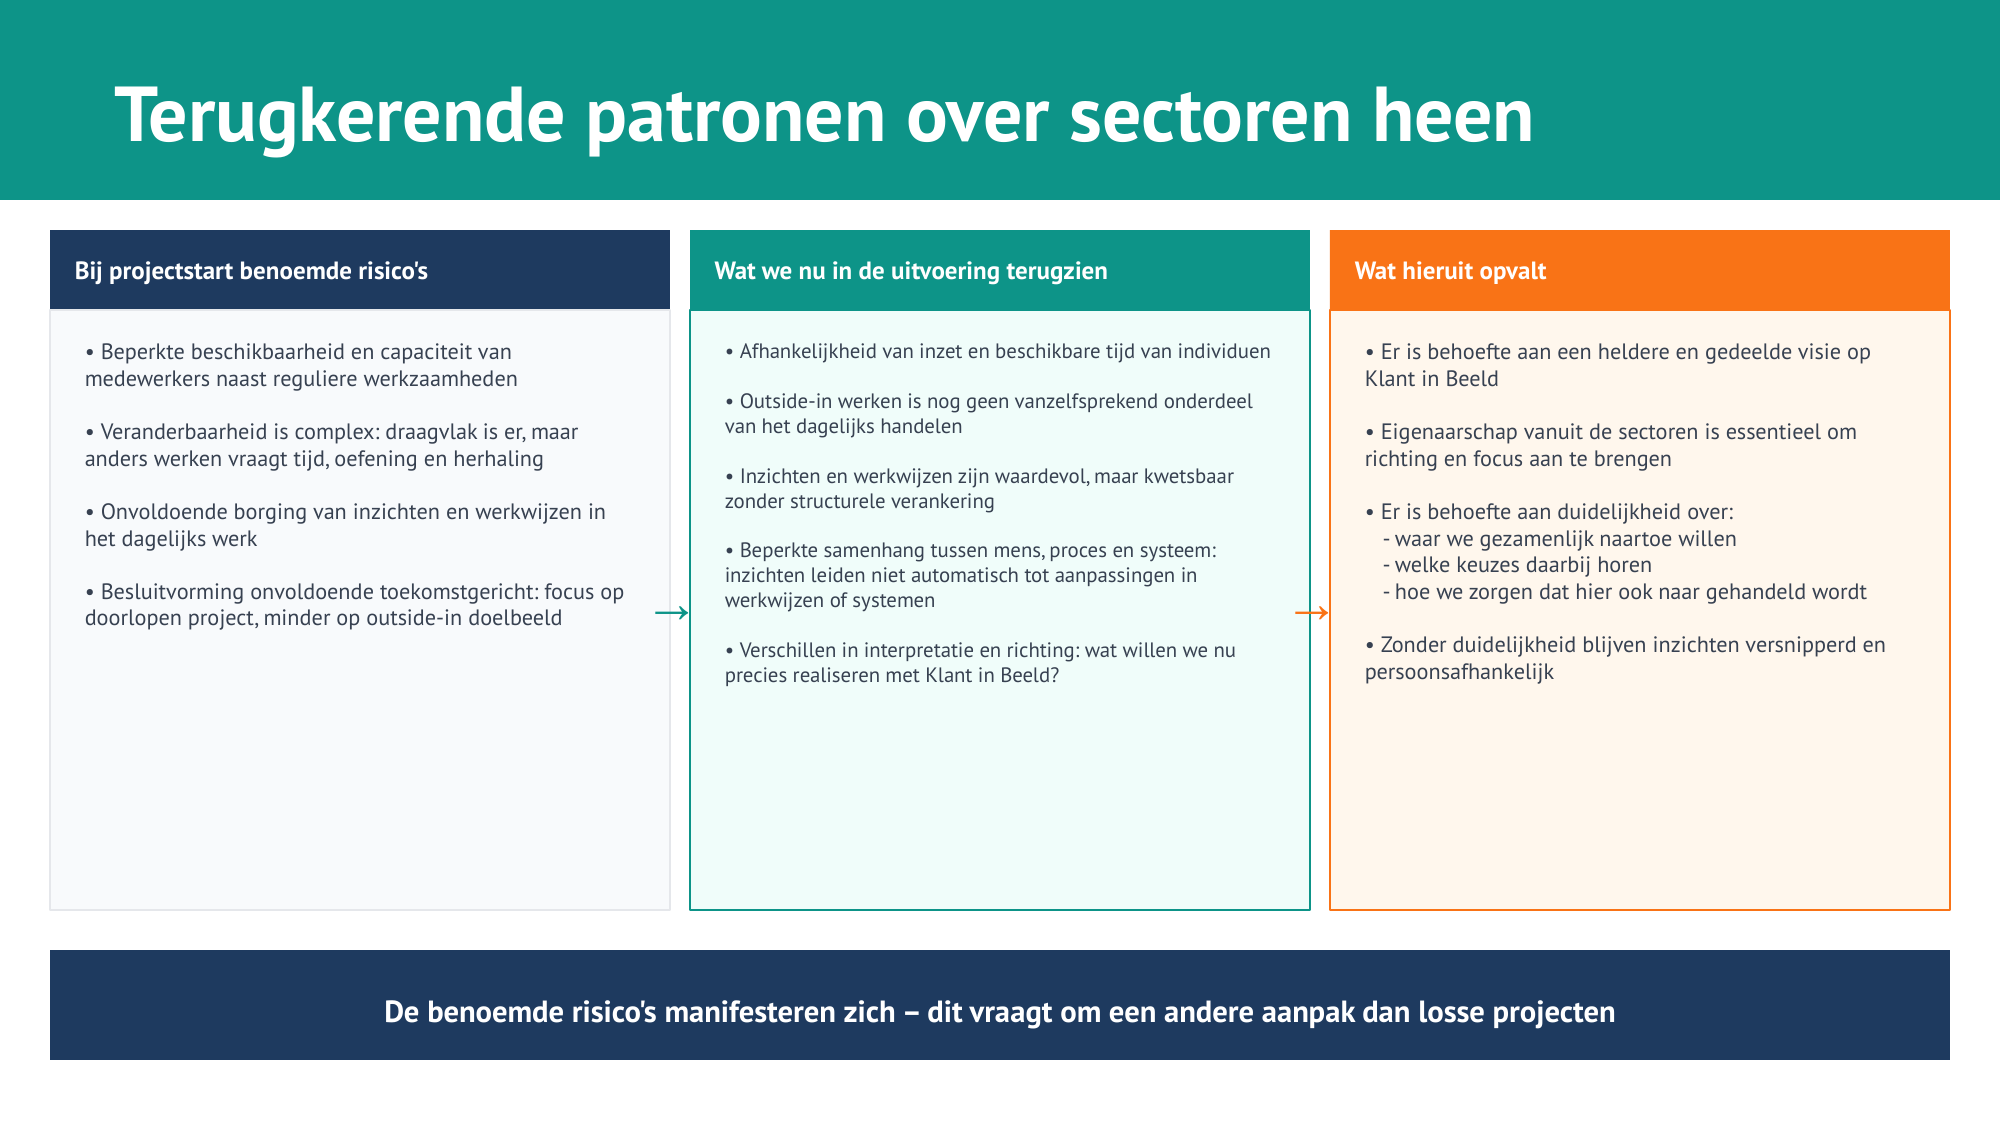

Terugkerende patronen over sectoren heen

Bij projectstart benoemde risico's
Wat we nu in de uitvoering terugzien
Wat hieruit opvalt

• Beperkte beschikbaarheid en capaciteit van medewerkers naast reguliere werkzaamheden

• Veranderbaarheid is complex: draagvlak is er, maar anders werken vraagt tijd, oefening en herhaling

• Onvoldoende borging van inzichten en werkwijzen in het dagelijks werk

• Besluitvorming onvoldoende toekomstgericht: focus op doorlopen project, minder op outside-in doelbeeld
• Afhankelijkheid van inzet en beschikbare tijd van individuen

• Outside-in werken is nog geen vanzelfsprekend onderdeel van het dagelijks handelen

• Inzichten en werkwijzen zijn waardevol, maar kwetsbaar zonder structurele verankering

• Beperkte samenhang tussen mens, proces en systeem: inzichten leiden niet automatisch tot aanpassingen in werkwijzen of systemen

• Verschillen in interpretatie en richting: wat willen we nu precies realiseren met Klant in Beeld?
• Er is behoefte aan een heldere en gedeelde visie op Klant in Beeld

• Eigenaarschap vanuit de sectoren is essentieel om richting en focus aan te brengen

• Er is behoefte aan duidelijkheid over:
   - waar we gezamenlijk naartoe willen
   - welke keuzes daarbij horen
   - hoe we zorgen dat hier ook naar gehandeld wordt

• Zonder duidelijkheid blijven inzichten versnipperd en persoonsafhankelijk
→
→

De benoemde risico's manifesteren zich – dit vraagt om een andere aanpak dan losse projecten